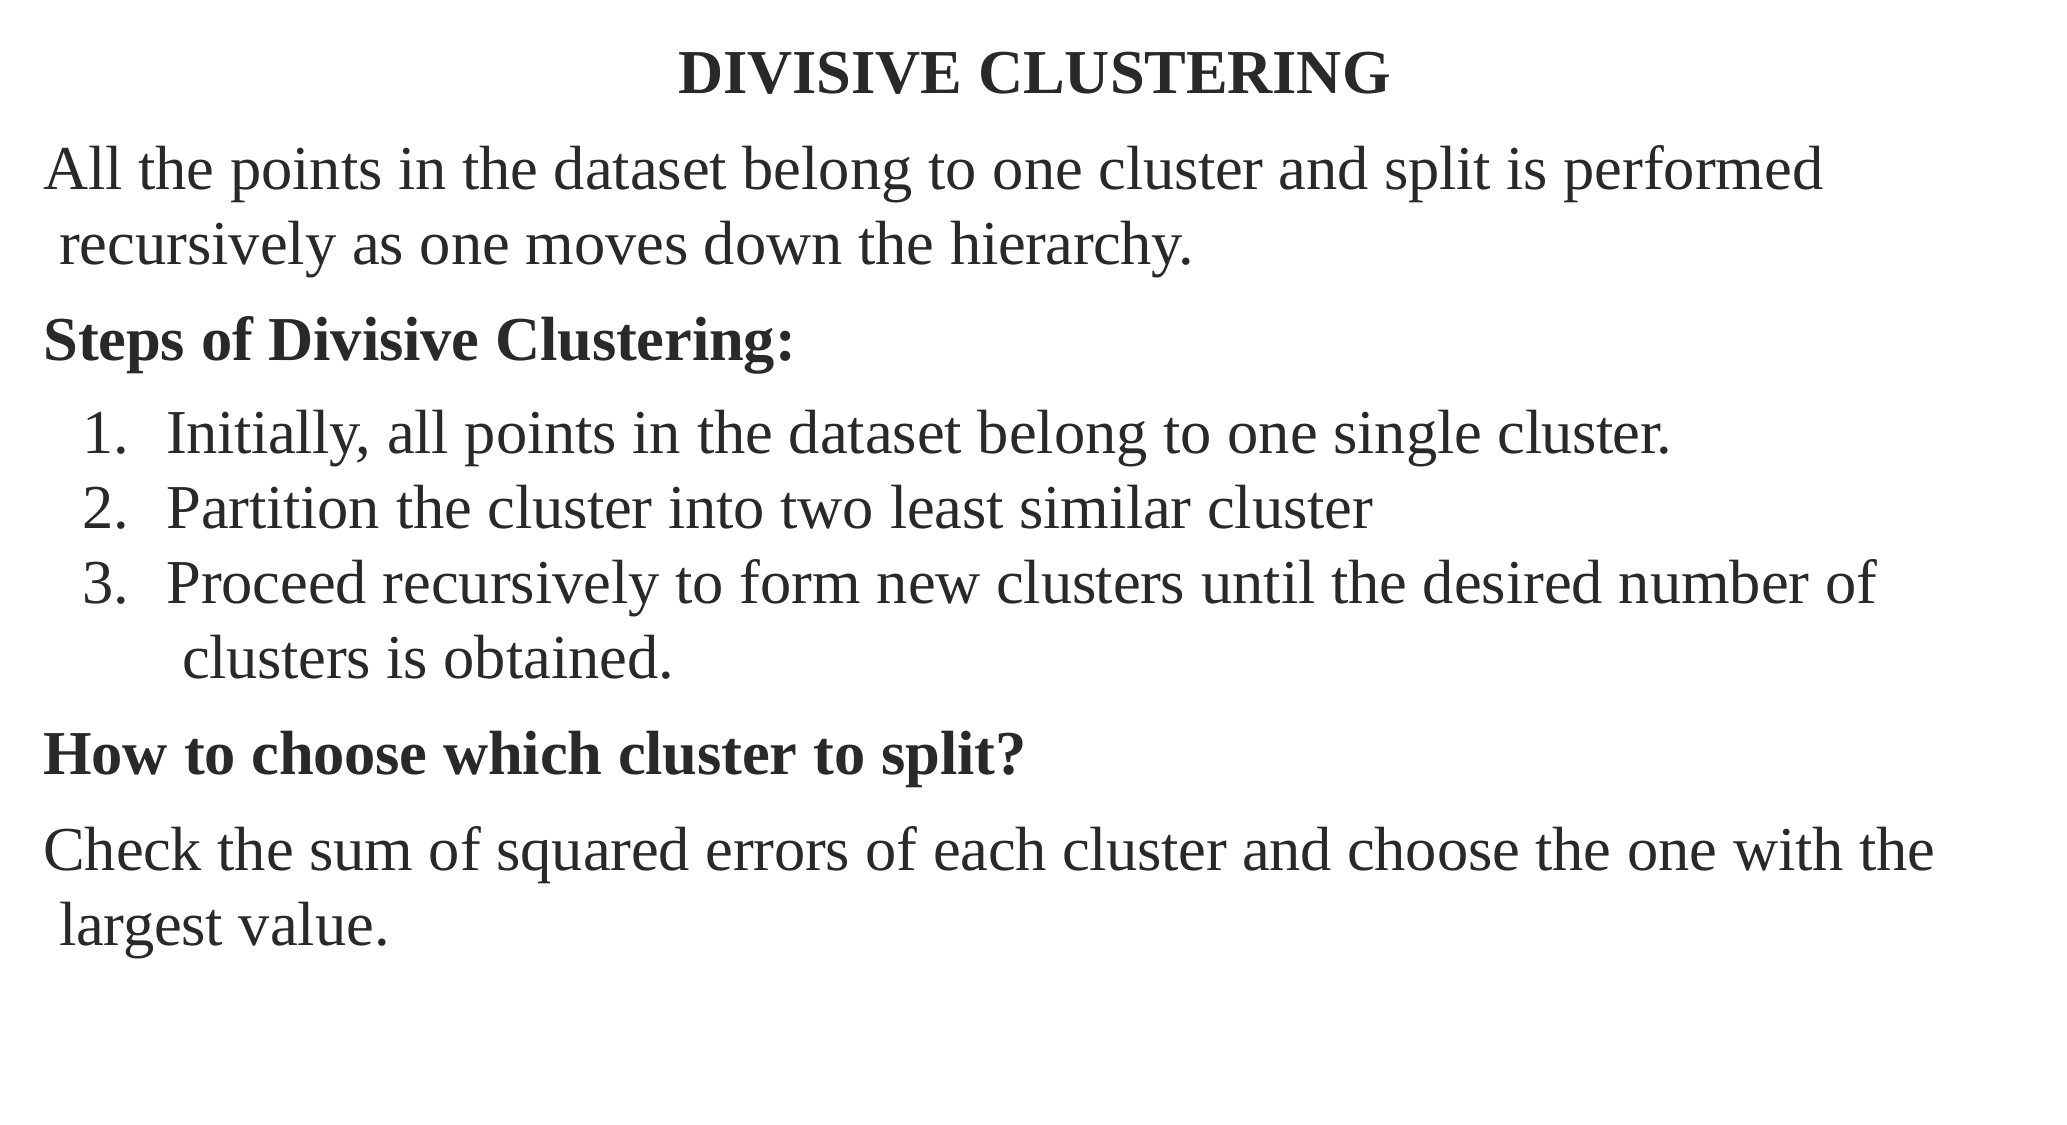

DIVISIVE CLUSTERING
All the points in the dataset belong to one cluster and split is performed  recursively as one moves down the hierarchy.
Steps of Divisive Clustering:
Initially, all points in the dataset belong to one single cluster.
Partition the cluster into two least similar cluster
Proceed recursively to form new clusters until the desired number of  clusters is obtained.
How to choose which cluster to split?
Check the sum of squared errors of each cluster and choose the one with the  largest value.